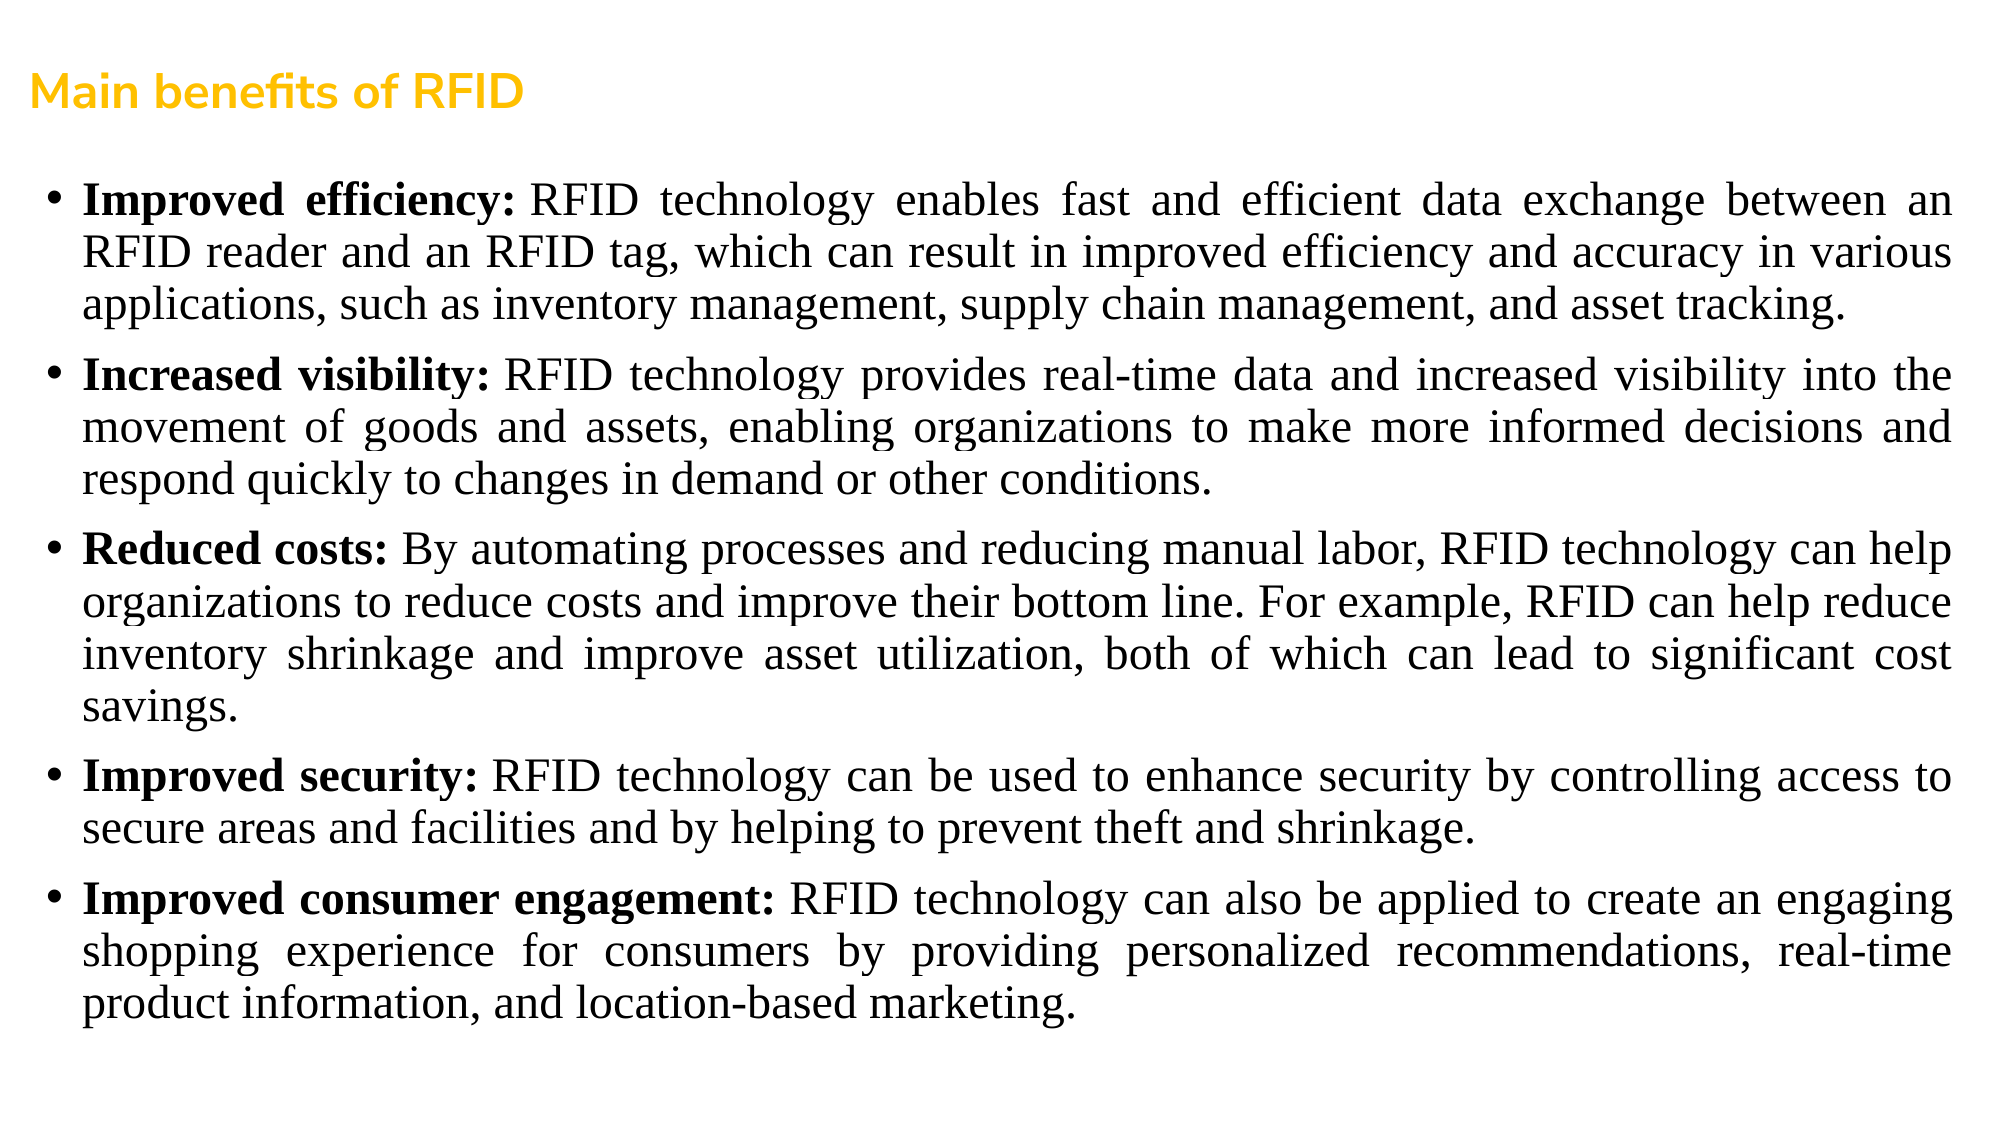

# Main benefits of RFID
Improved efficiency: RFID technology enables fast and efficient data exchange between an RFID reader and an RFID tag, which can result in improved efficiency and accuracy in various applications, such as inventory management, supply chain management, and asset tracking.
Increased visibility: RFID technology provides real-time data and increased visibility into the movement of goods and assets, enabling organizations to make more informed decisions and respond quickly to changes in demand or other conditions.
Reduced costs: By automating processes and reducing manual labor, RFID technology can help organizations to reduce costs and improve their bottom line. For example, RFID can help reduce inventory shrinkage and improve asset utilization, both of which can lead to significant cost savings.
Improved security: RFID technology can be used to enhance security by controlling access to secure areas and facilities and by helping to prevent theft and shrinkage.
Improved consumer engagement: RFID technology can also be applied to create an engaging shopping experience for consumers by providing personalized recommendations, real-time product information, and location-based marketing.